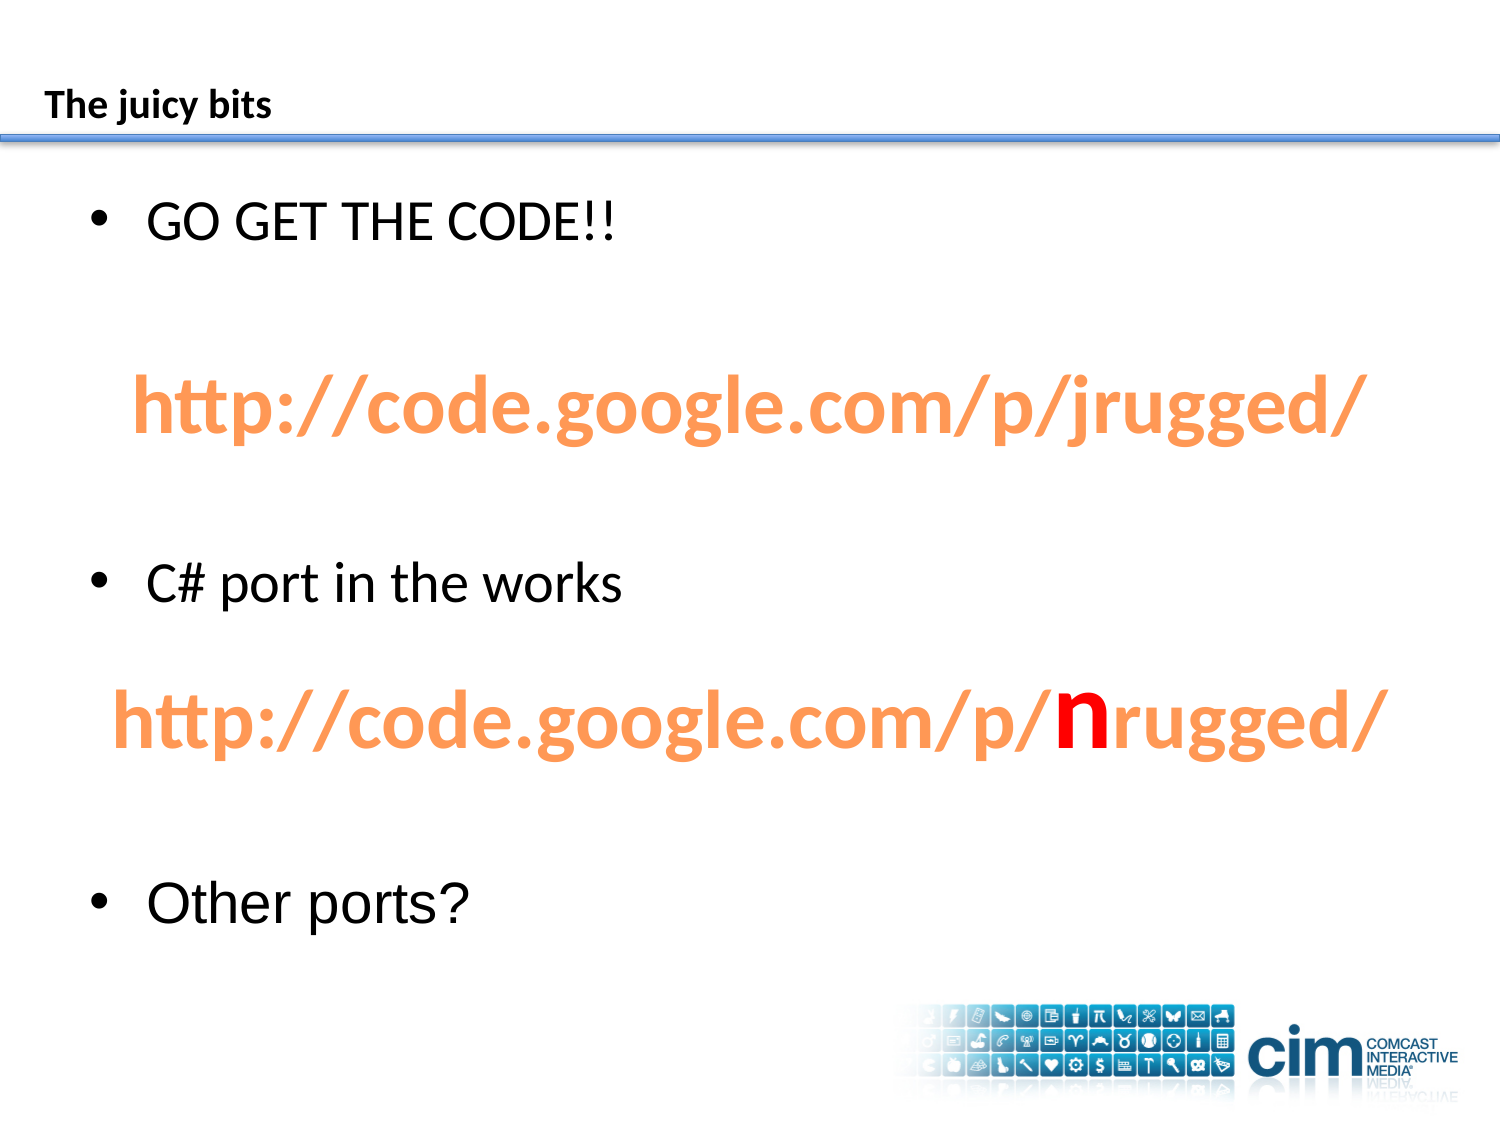

# The juicy bits
GO GET THE CODE!!

http://code.google.com/p/jrugged/

C# port in the works
http://code.google.com/p/nrugged/

Other ports?